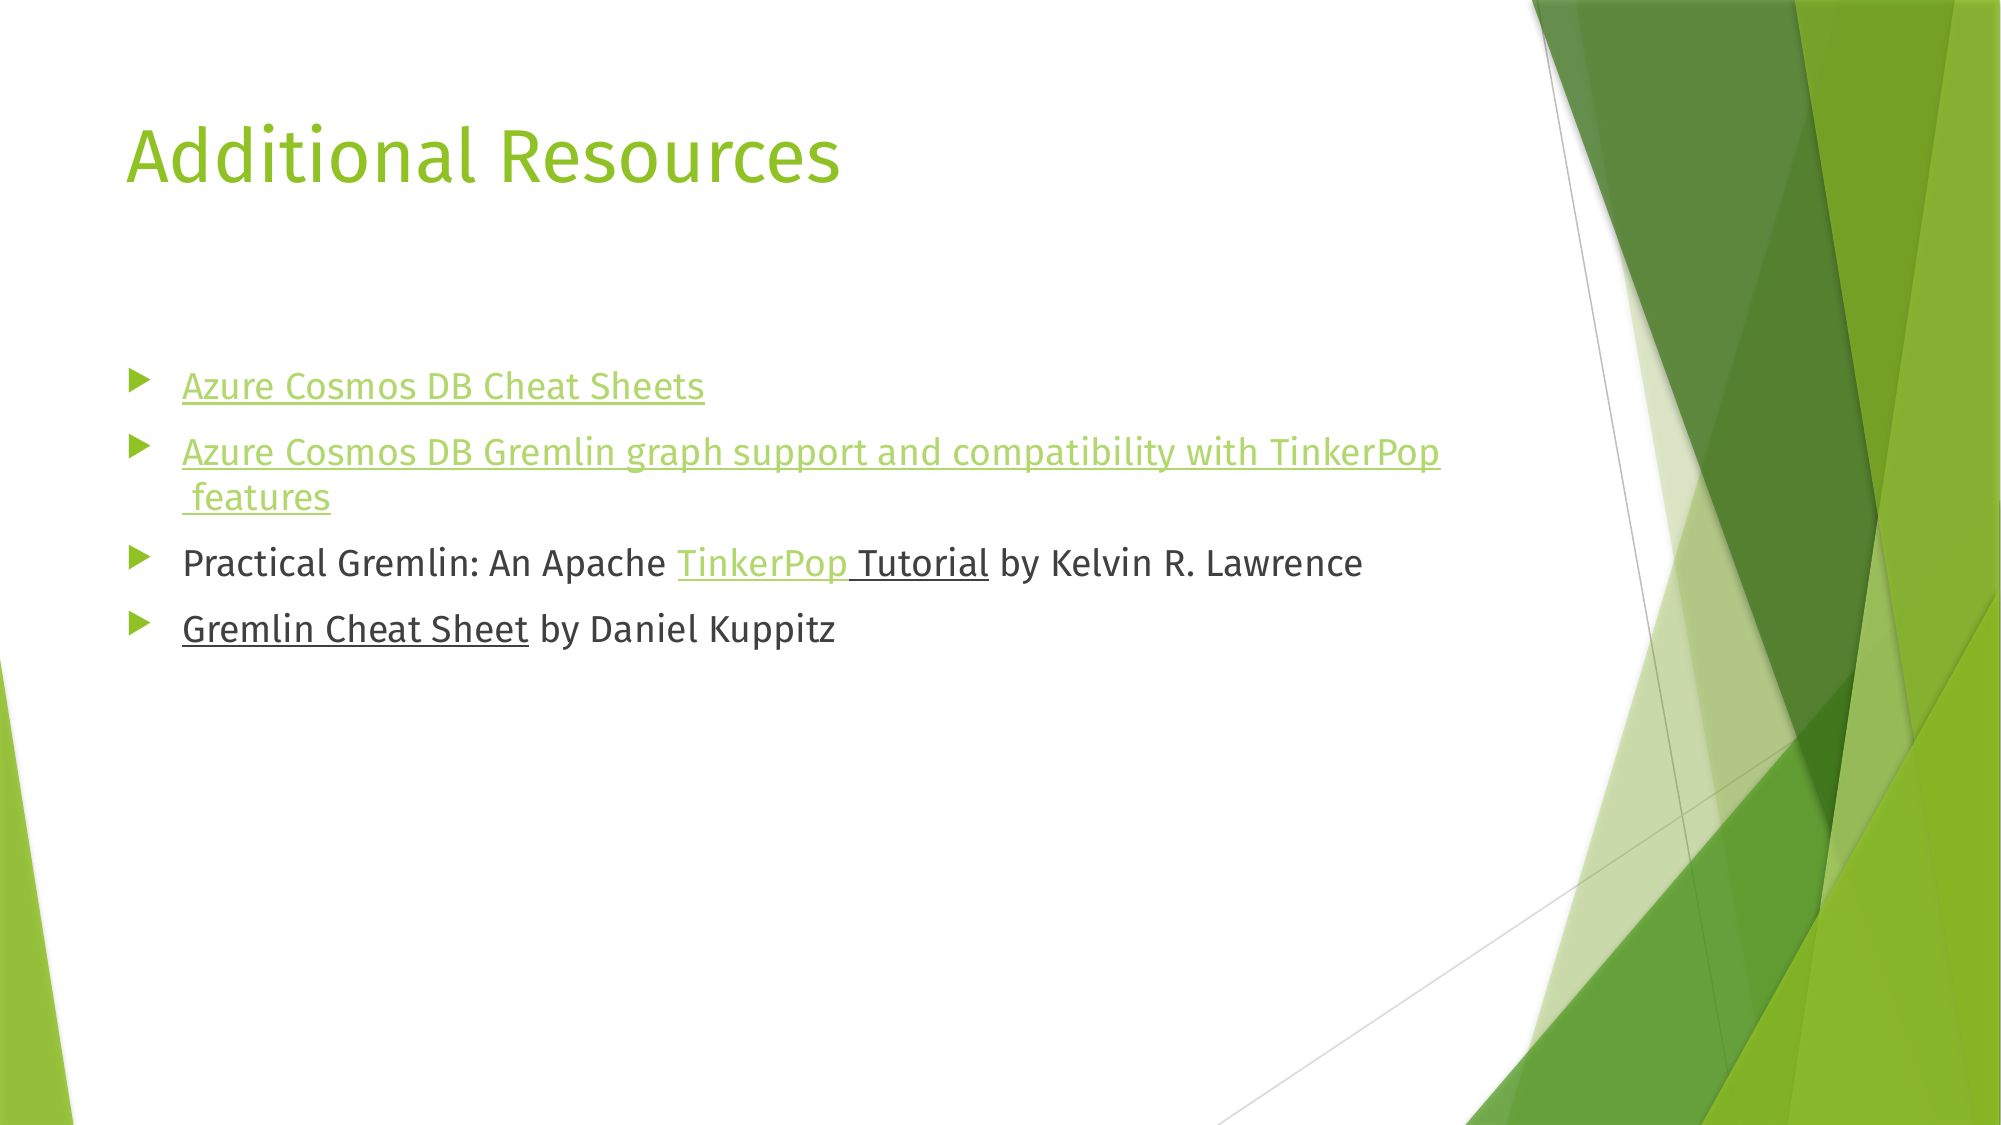

# Additional Resources
Azure Cosmos DB Cheat Sheets
Azure Cosmos DB Gremlin graph support and compatibility with TinkerPop features
Practical Gremlin: An Apache TinkerPop Tutorial by Kelvin R. Lawrence
Gremlin Cheat Sheet by Daniel Kuppitz